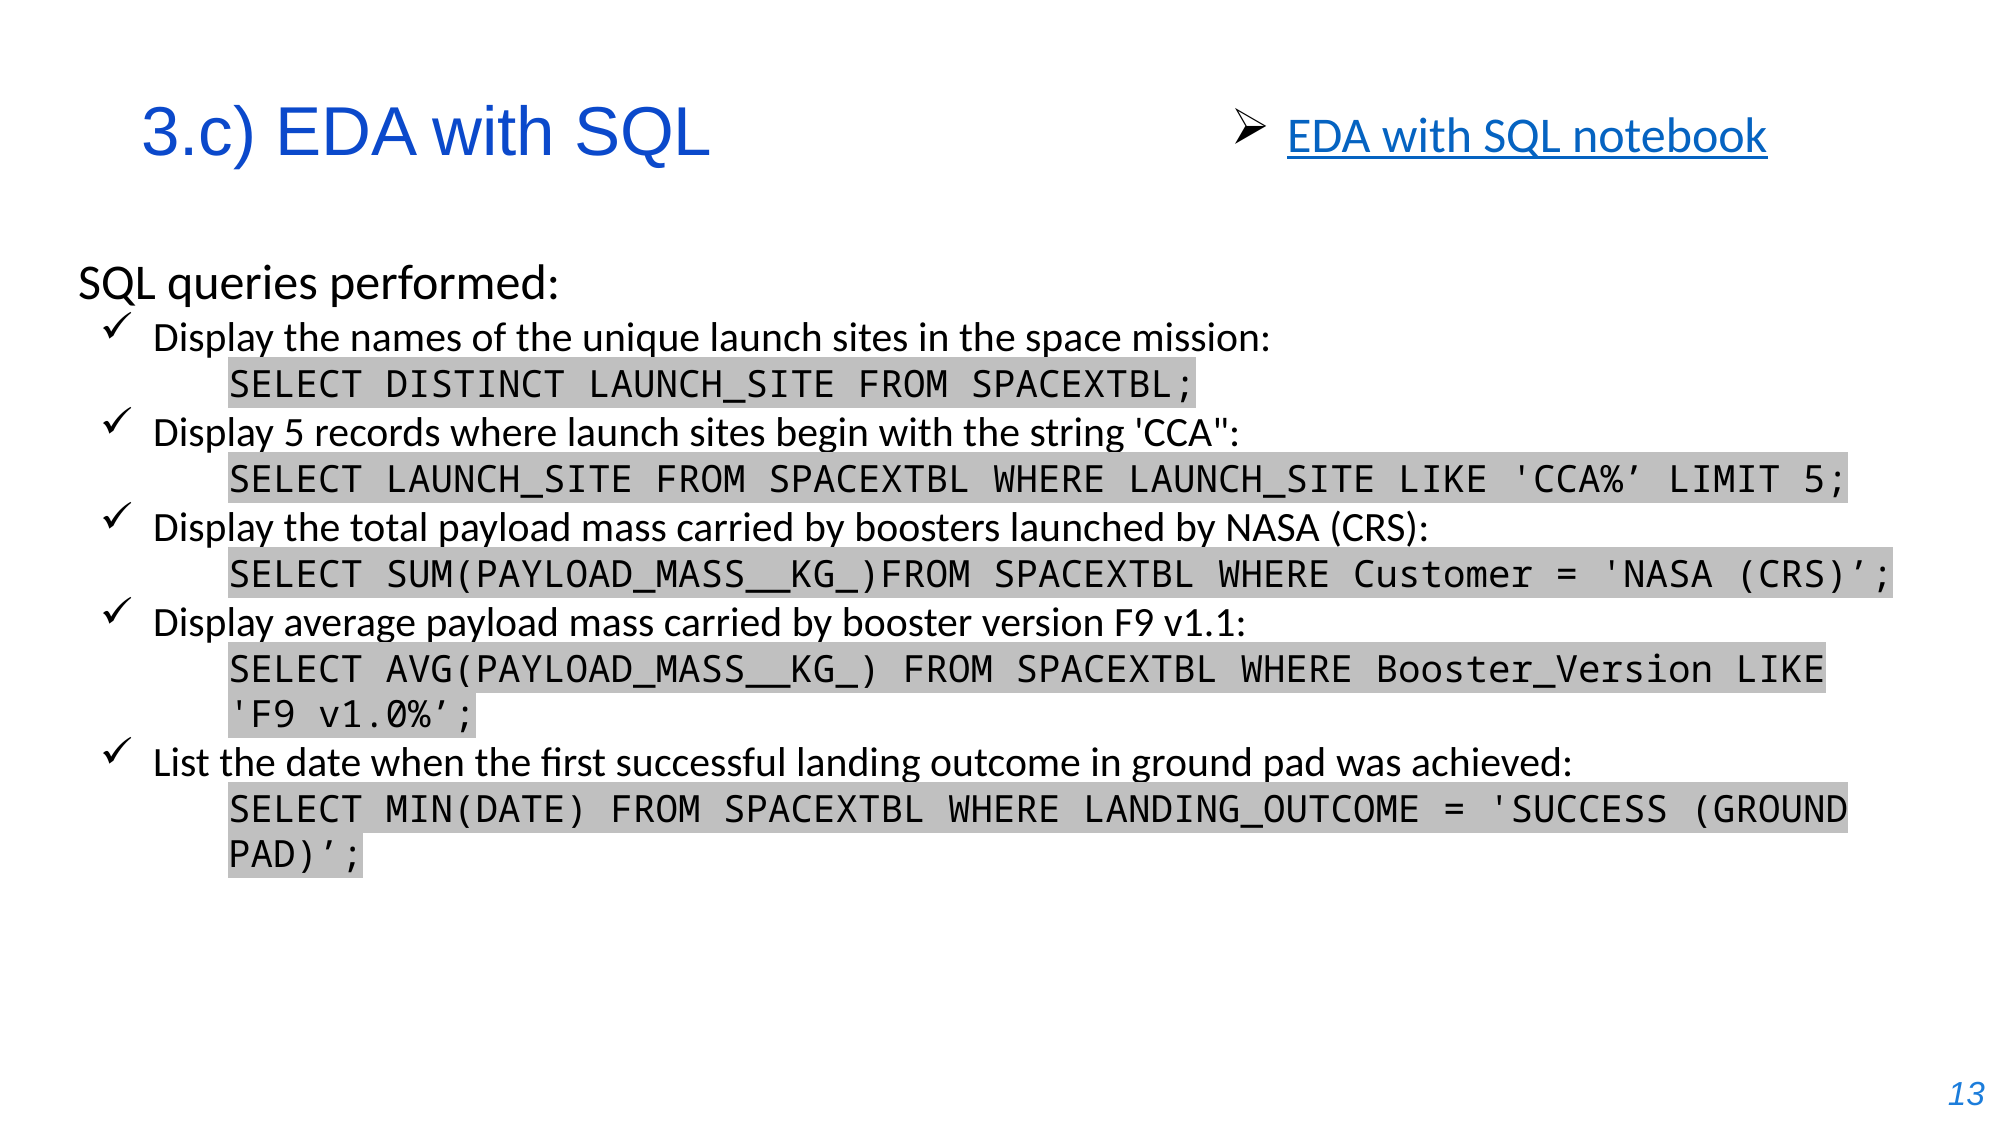

3.c) EDA with SQL
EDA with SQL notebook
SQL queries performed:
Display the names of the unique launch sites in the space mission:
SELECT DISTINCT LAUNCH_SITE FROM SPACEXTBL;
Display 5 records where launch sites begin with the string 'CCA":
SELECT LAUNCH_SITE FROM SPACEXTBL WHERE LAUNCH_SITE LIKE 'CCA%’ LIMIT 5;
Display the total payload mass carried by boosters launched by NASA (CRS):
SELECT SUM(PAYLOAD_MASS__KG_)FROM SPACEXTBL WHERE Customer = 'NASA (CRS)’;
Display average payload mass carried by booster version F9 v1.1:
SELECT AVG(PAYLOAD_MASS__KG_) FROM SPACEXTBL WHERE Booster_Version LIKE 'F9 v1.0%’;
List the date when the first successful landing outcome in ground pad was achieved:
SELECT MIN(DATE) FROM SPACEXTBL WHERE LANDING_OUTCOME = 'SUCCESS (GROUND PAD)’;

13